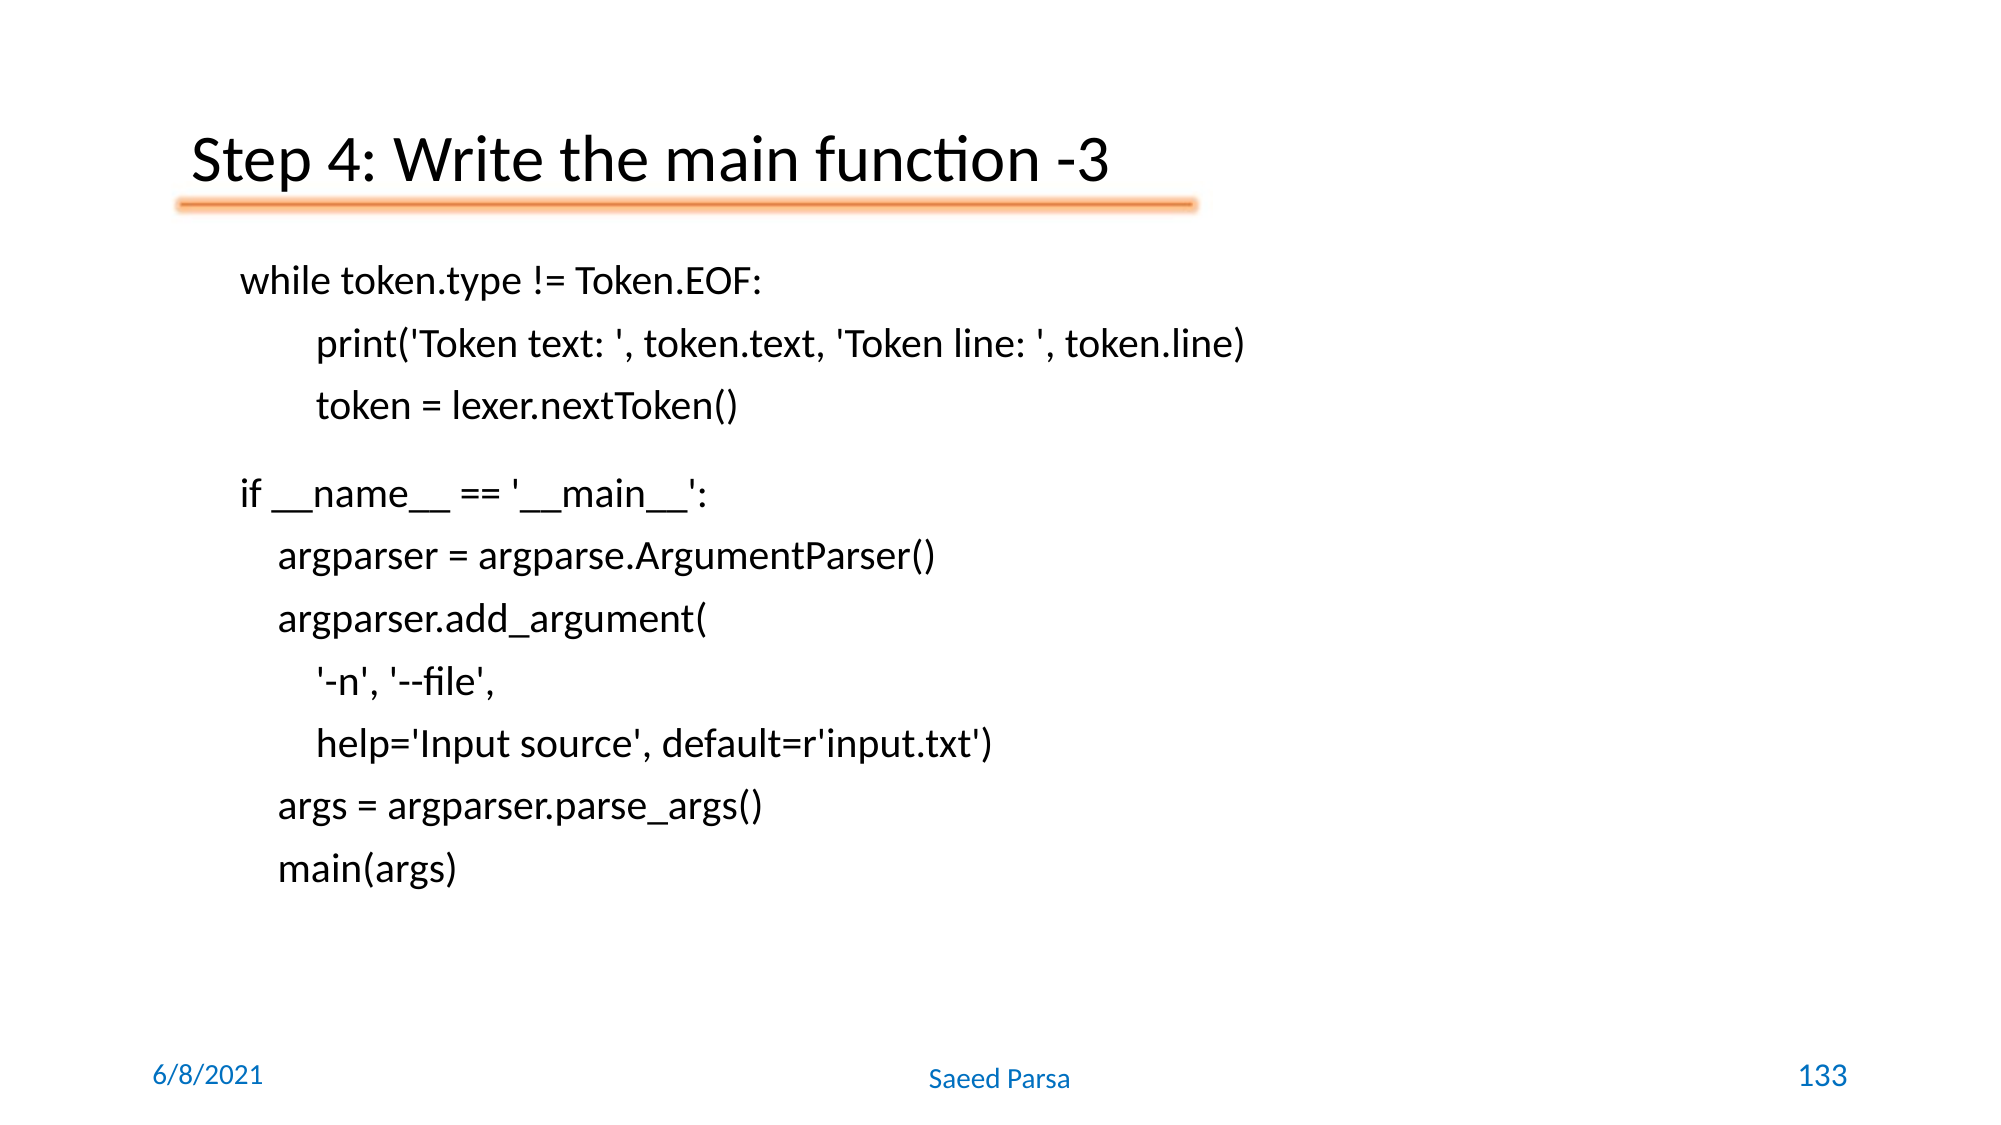

Step 4: Write the main function -3
while token.type != Token.EOF:
        print('Token text: ', token.text, 'Token line: ', token.line)
        token = lexer.nextToken()
if __name__ == '__main__':
    argparser = argparse.ArgumentParser()
    argparser.add_argument(
        '-n', '--file',
        help='Input source', default=r'input.txt')
    args = argparser.parse_args()
    main(args)
6/8/2021
Saeed Parsa
133